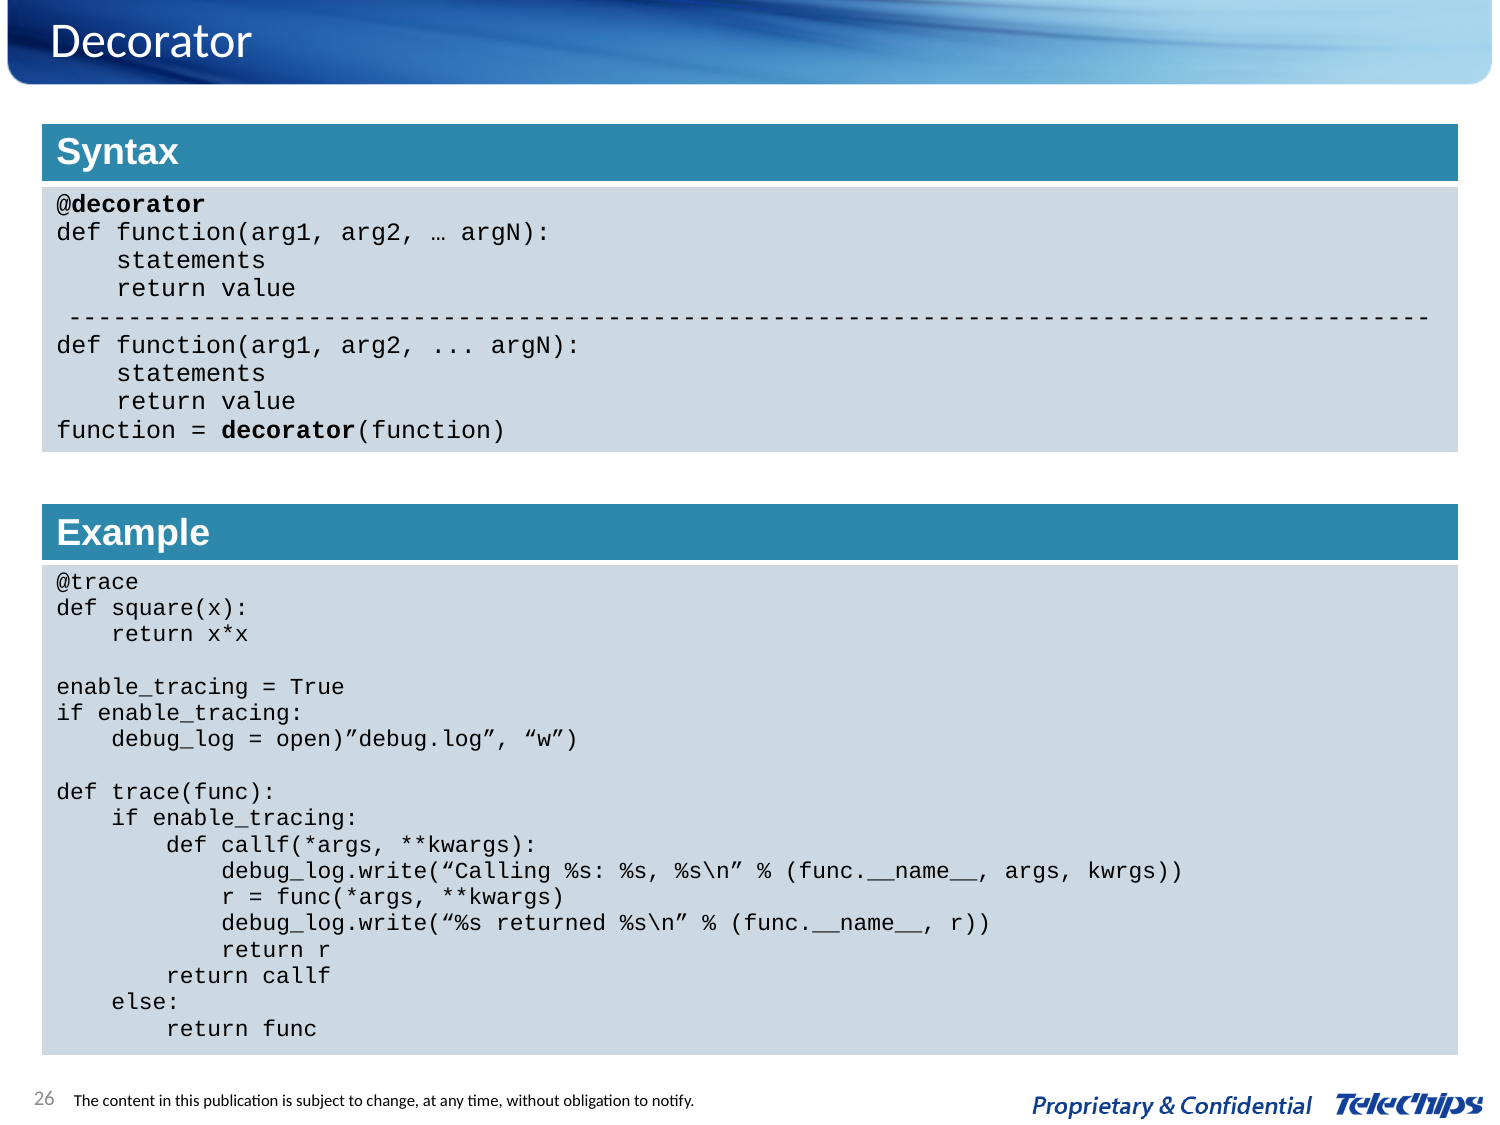

# Decorator
| Syntax |
| --- |
| @decorator def function(arg1, arg2, … argN): statements return value ------------------------------------------------------------------------------------------- def function(arg1, arg2, ... argN): statements return value function = decorator(function) |
| Example |
| --- |
| @trace def square(x): return x\*x enable\_tracing = True if enable\_tracing: debug\_log = open)”debug.log”, “w”) def trace(func): if enable\_tracing: def callf(\*args, \*\*kwargs): debug\_log.write(“Calling %s: %s, %s\n” % (func.\_\_name\_\_, args, kwrgs)) r = func(\*args, \*\*kwargs) debug\_log.write(“%s returned %s\n” % (func.\_\_name\_\_, r)) return r return callf else: return func |
26